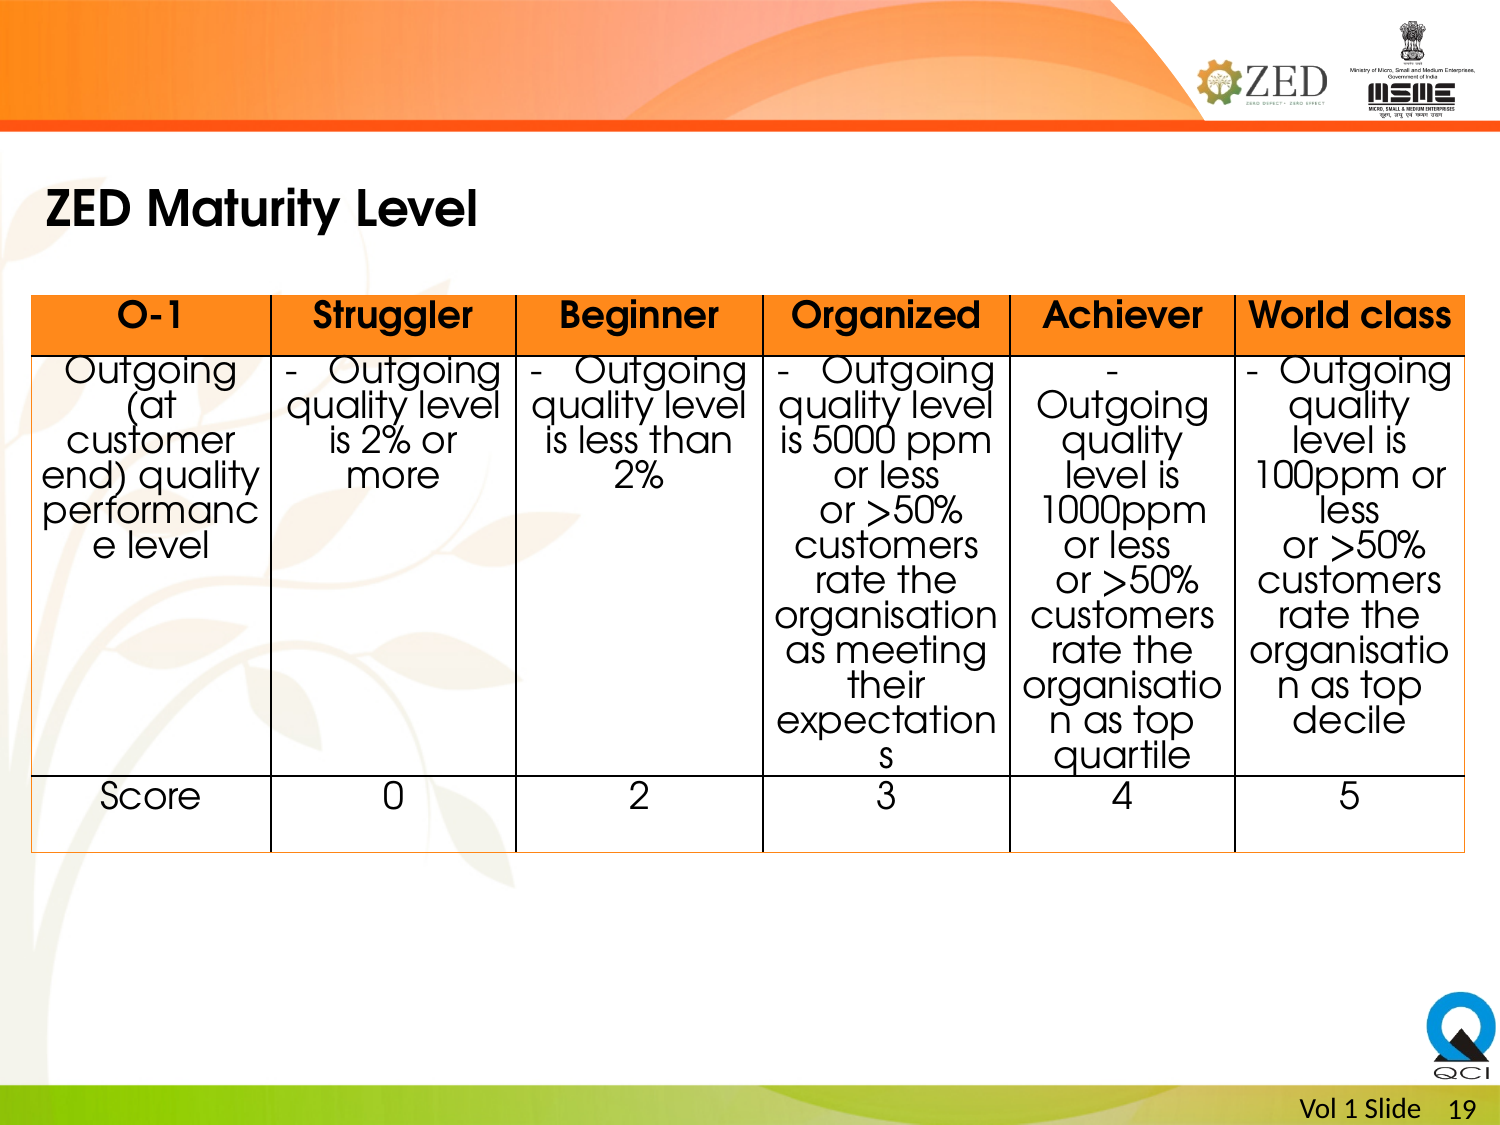

ZED Maturity Level
| O-1 | Struggler | Beginner | Organized | Achiever | World class |
| --- | --- | --- | --- | --- | --- |
| Outgoing (at customer end) quality performance level | -   Outgoing quality level is 2% or more | -   Outgoing quality level is less than 2% | -   Outgoing quality level is 5000 ppm or less or >50% customers rate the organisation as meeting their expectations | -   Outgoing quality level is 1000ppm or less or >50% customers rate the organisation as top quartile | -  Outgoing quality level is 100ppm or less or >50% customers rate the organisation as top decile |
| Score | 0 | 2 | 3 | 4 | 5 |